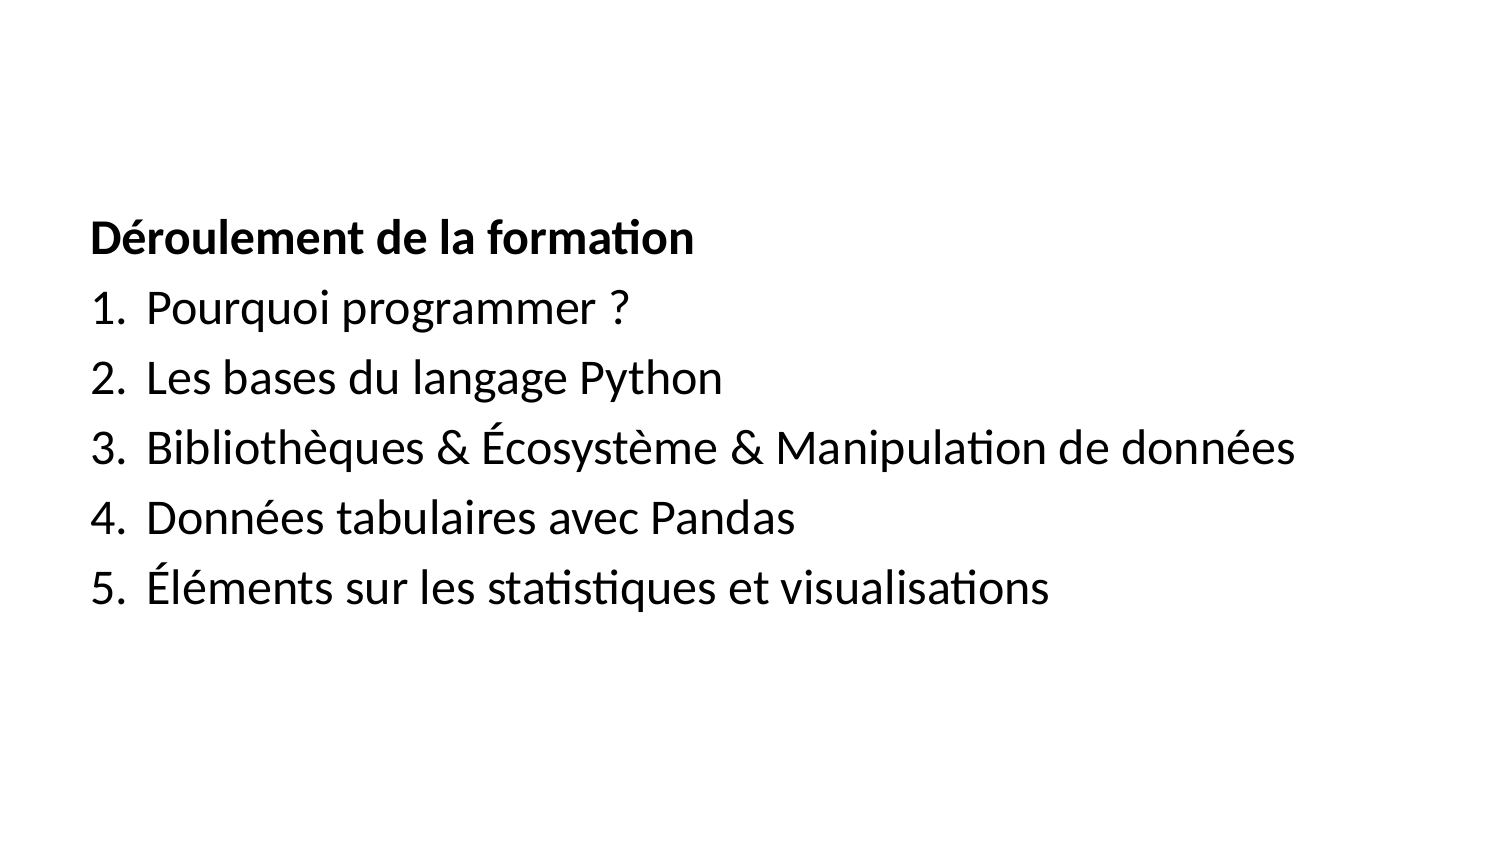

Déroulement de la formation
Pourquoi programmer ?
Les bases du langage Python
Bibliothèques & Écosystème & Manipulation de données
Données tabulaires avec Pandas
Éléments sur les statistiques et visualisations